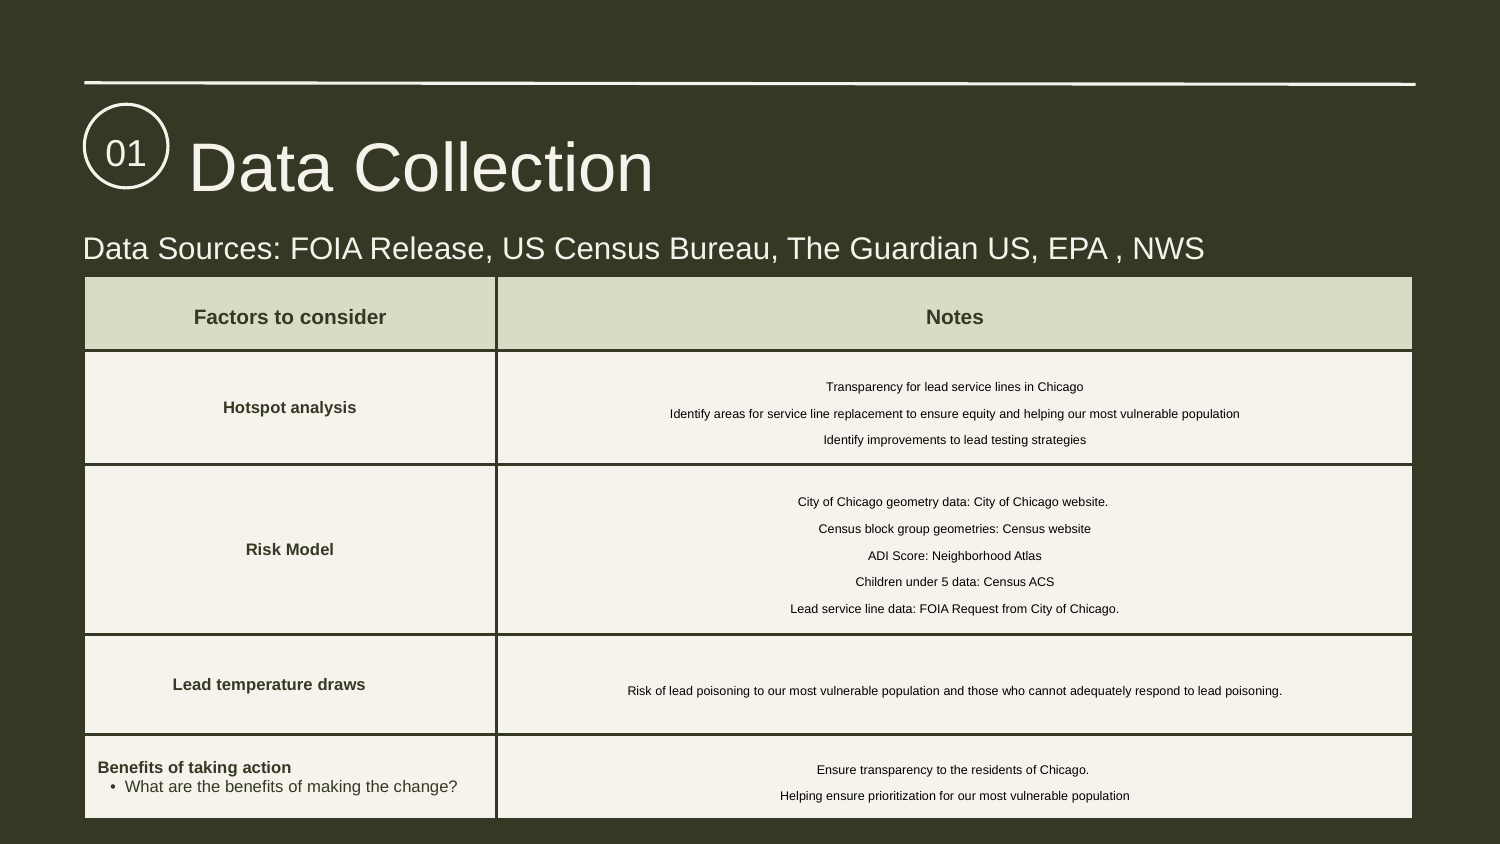

01
Data Collection
Data Sources: FOIA Release, US Census Bureau, The Guardian US, EPA , NWS
| Factors to consider | Notes |
| --- | --- |
| Hotspot analysis | Transparency for lead service lines in Chicago Identify areas for service line replacement to ensure equity and helping our most vulnerable population Identify improvements to lead testing strategies |
| Risk Model | City of Chicago geometry data: City of Chicago website. Census block group geometries: Census website ADI Score: Neighborhood Atlas Children under 5 data: Census ACS Lead service line data: FOIA Request from City of Chicago. |
| Lead temperature draws | Risk of lead poisoning to our most vulnerable population and those who cannot adequately respond to lead poisoning. |
| Benefits of taking action What are the benefits of making the change? | Ensure transparency to the residents of Chicago. Helping ensure prioritization for our most vulnerable population |